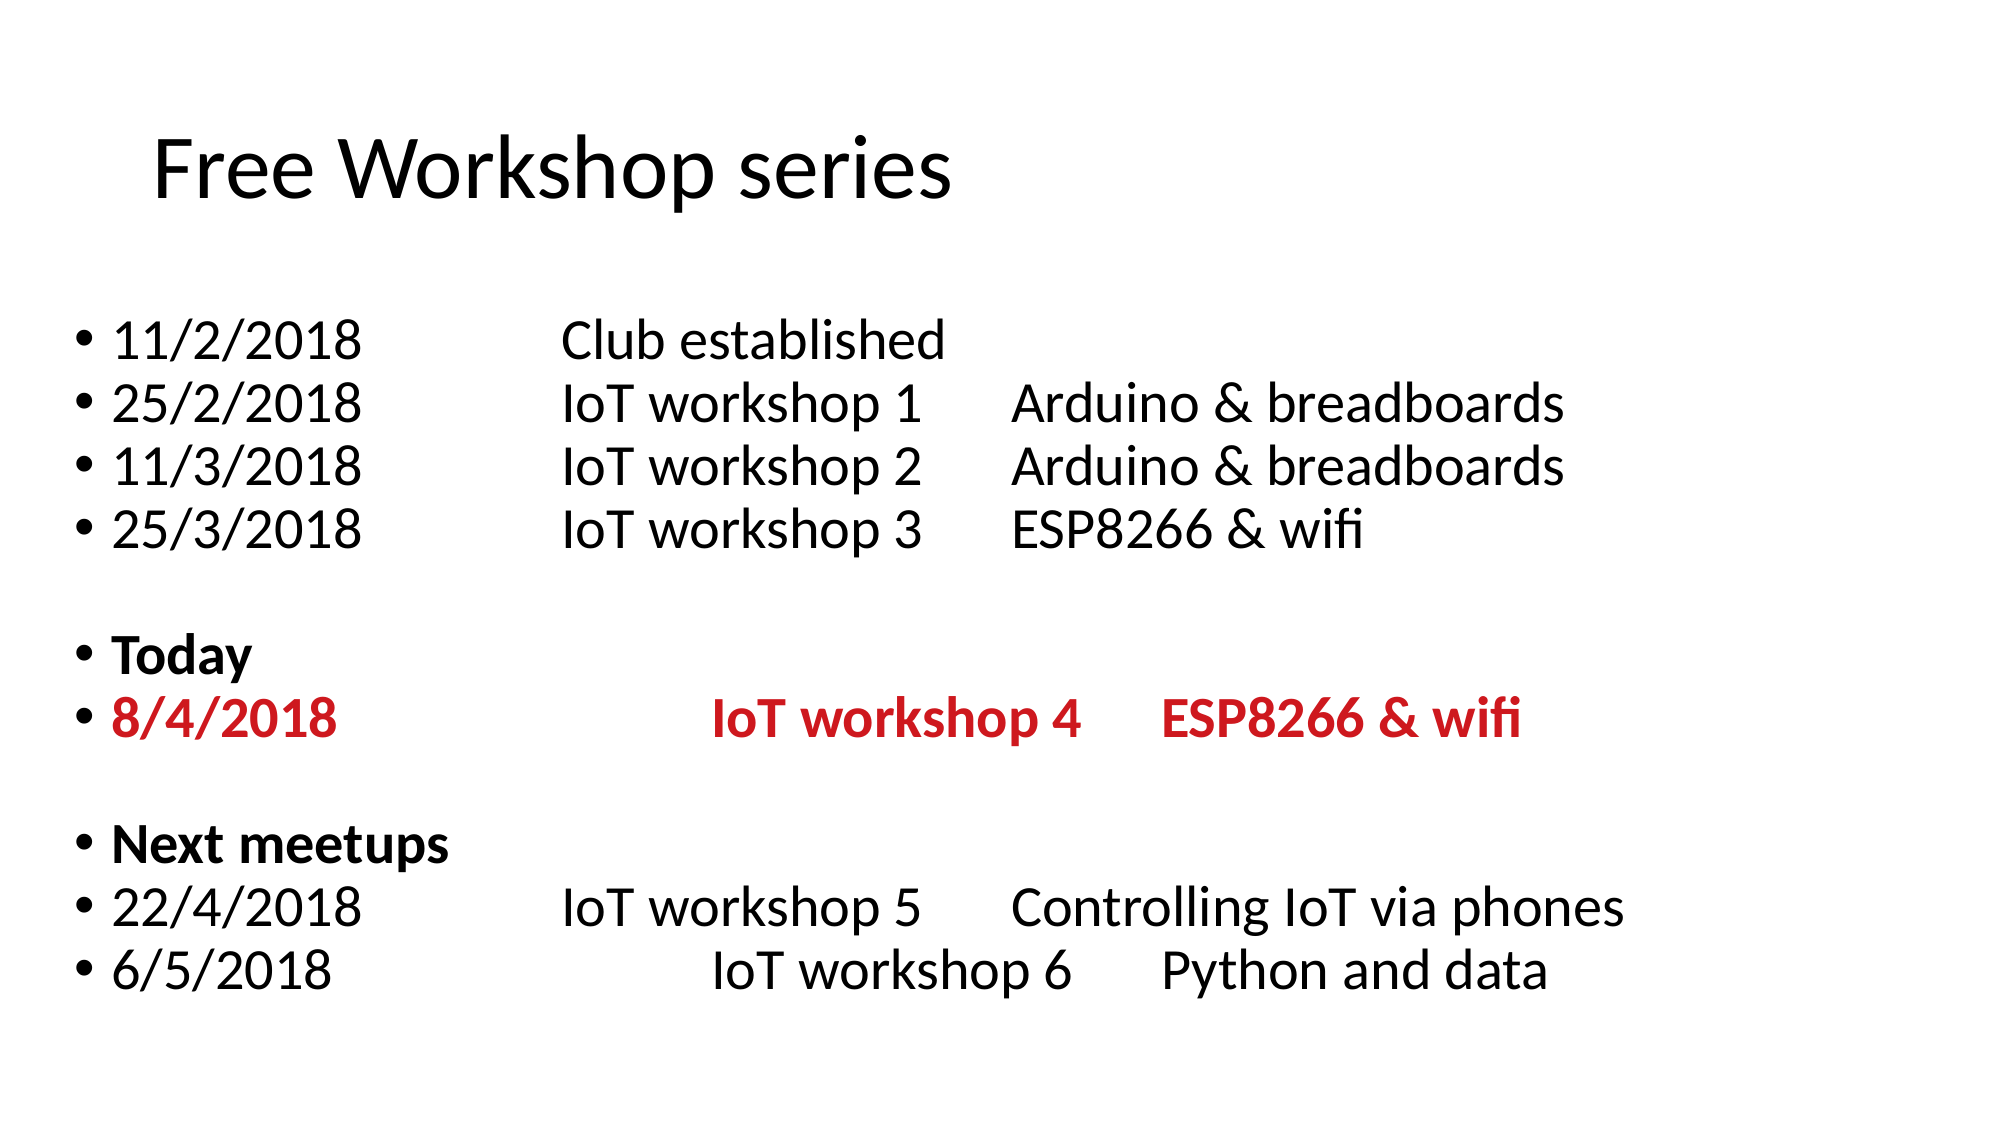

Free Workshop series
11/2/2018		Club established
25/2/2018		IoT workshop 1	Arduino & breadboards
11/3/2018		IoT workshop 2	Arduino & breadboards
25/3/2018		IoT workshop 3	ESP8266 & wifi

Today
8/4/2018			IoT workshop 4	ESP8266 & wifi

Next meetups
22/4/2018		IoT workshop 5	Controlling IoT via phones
6/5/2018			IoT workshop 6	Python and data